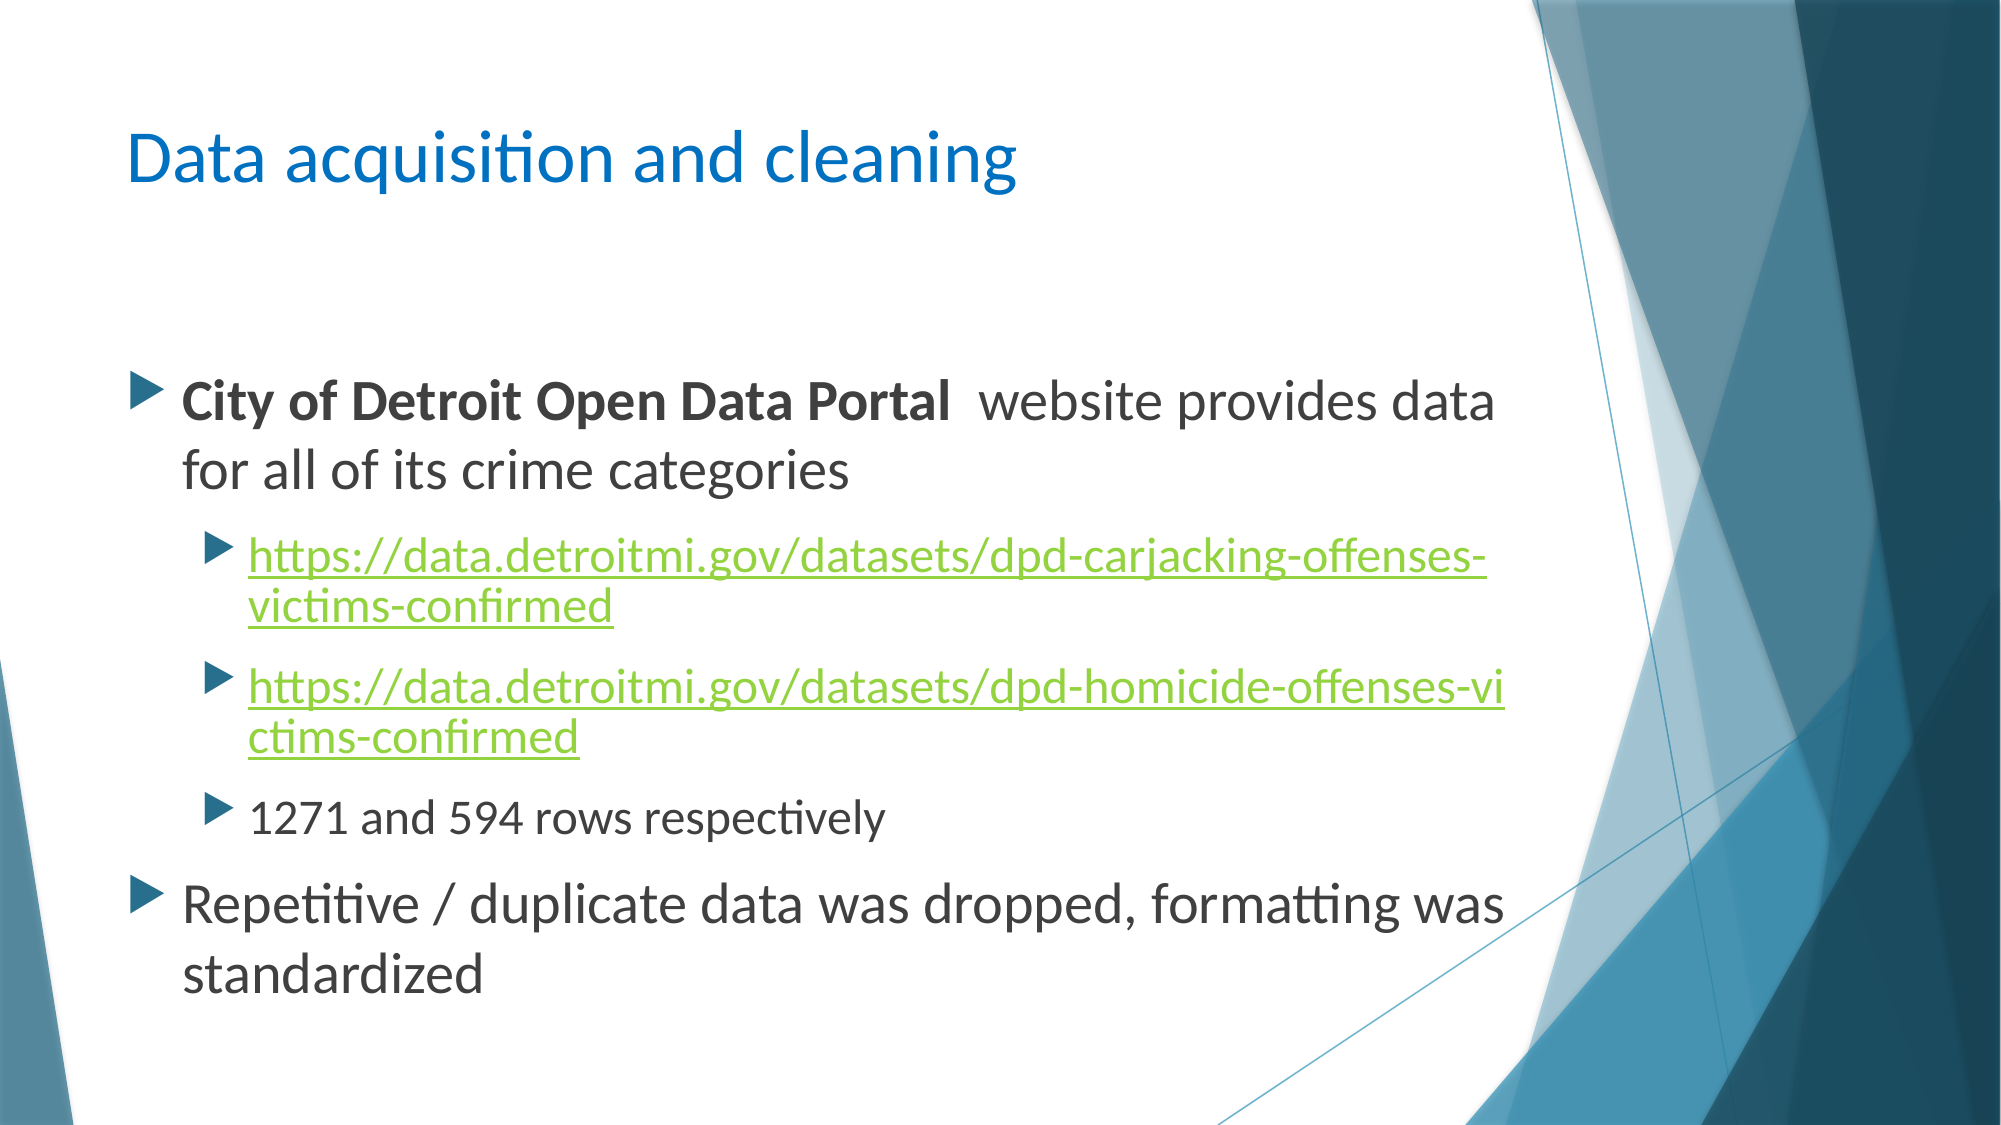

# Data acquisition and cleaning
City of Detroit Open Data Portal  website provides data for all of its crime categories
https://data.detroitmi.gov/datasets/dpd-carjacking-offenses-victims-confirmed
https://data.detroitmi.gov/datasets/dpd-homicide-offenses-victims-confirmed
1271 and 594 rows respectively
Repetitive / duplicate data was dropped, formatting was standardized